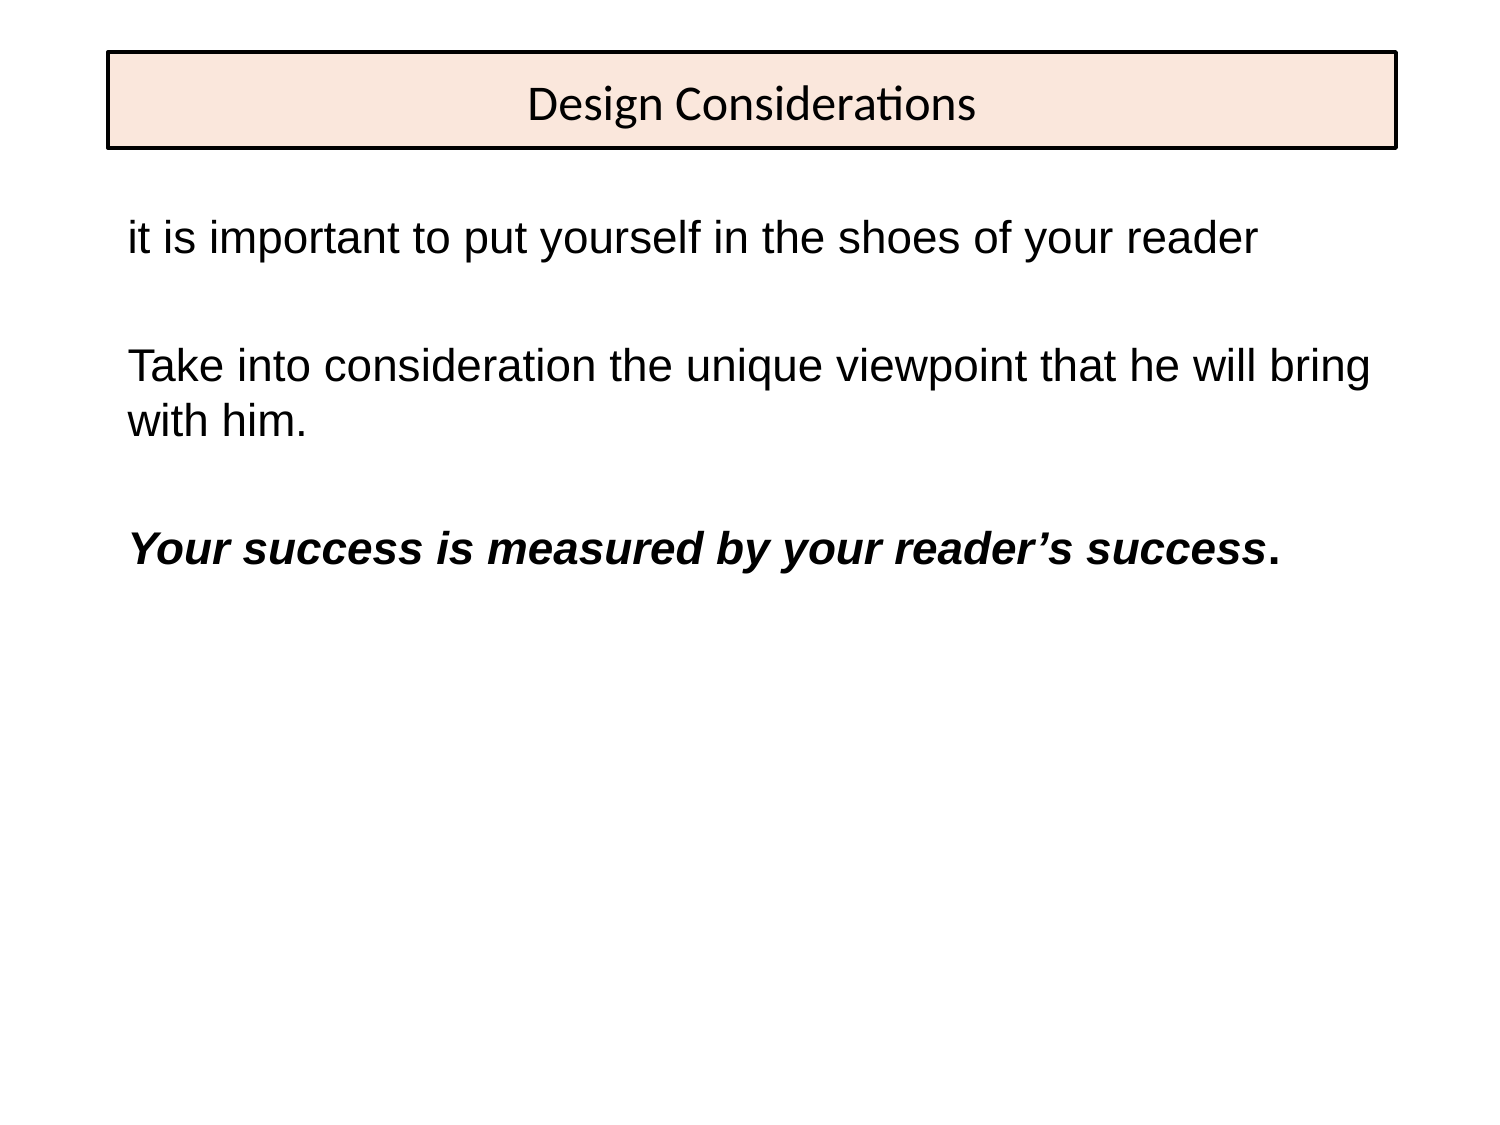

# Design Considerations
it is important to put yourself in the shoes of your reader

Take into consideration the unique viewpoint that he will bring with him.

Your success is measured by your reader’s success.